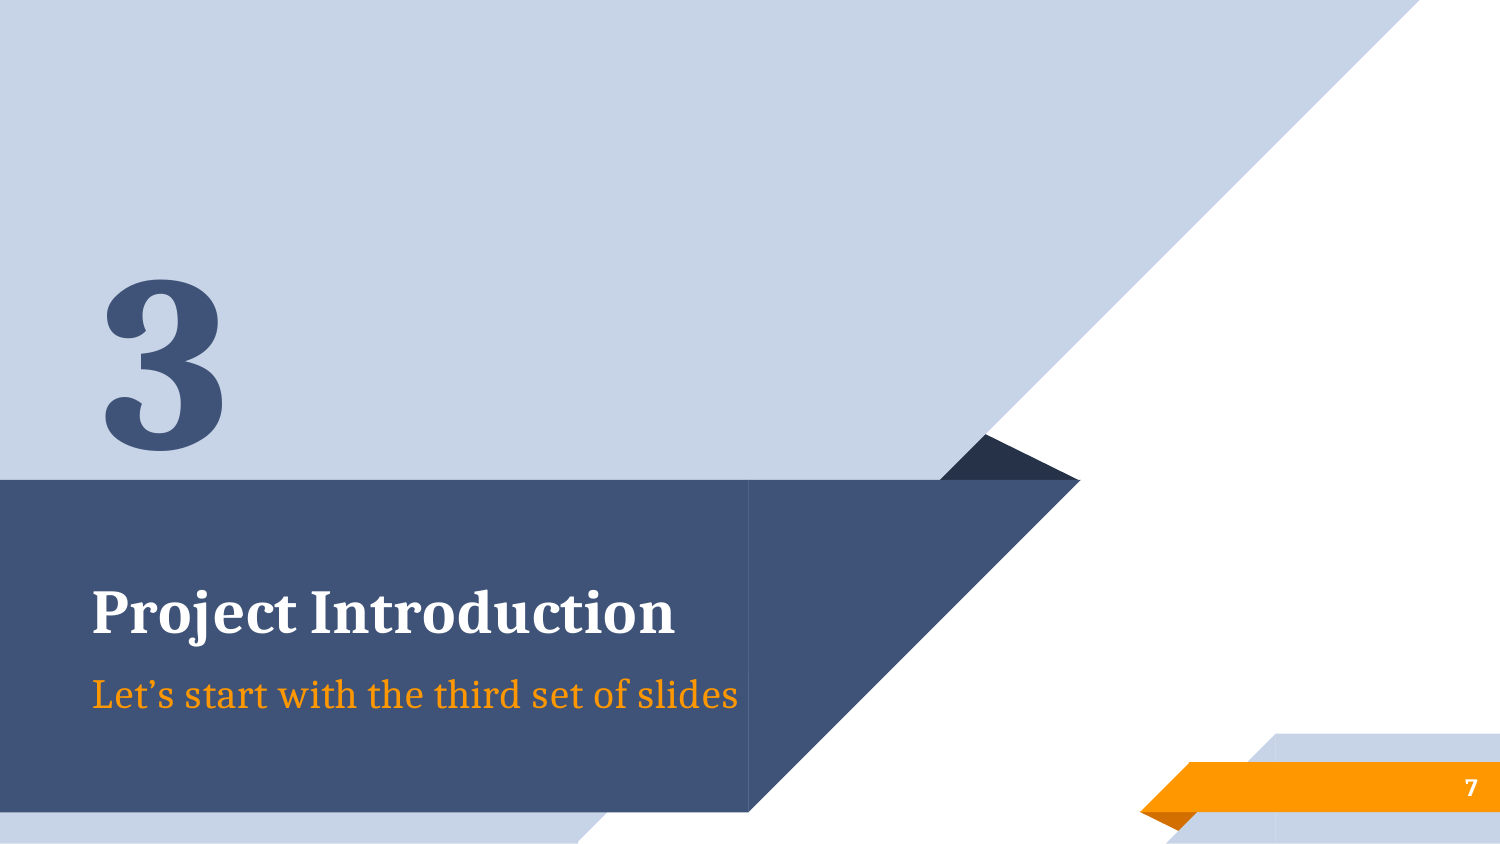

3
# Project Introduction
Let’s start with the third set of slides
7